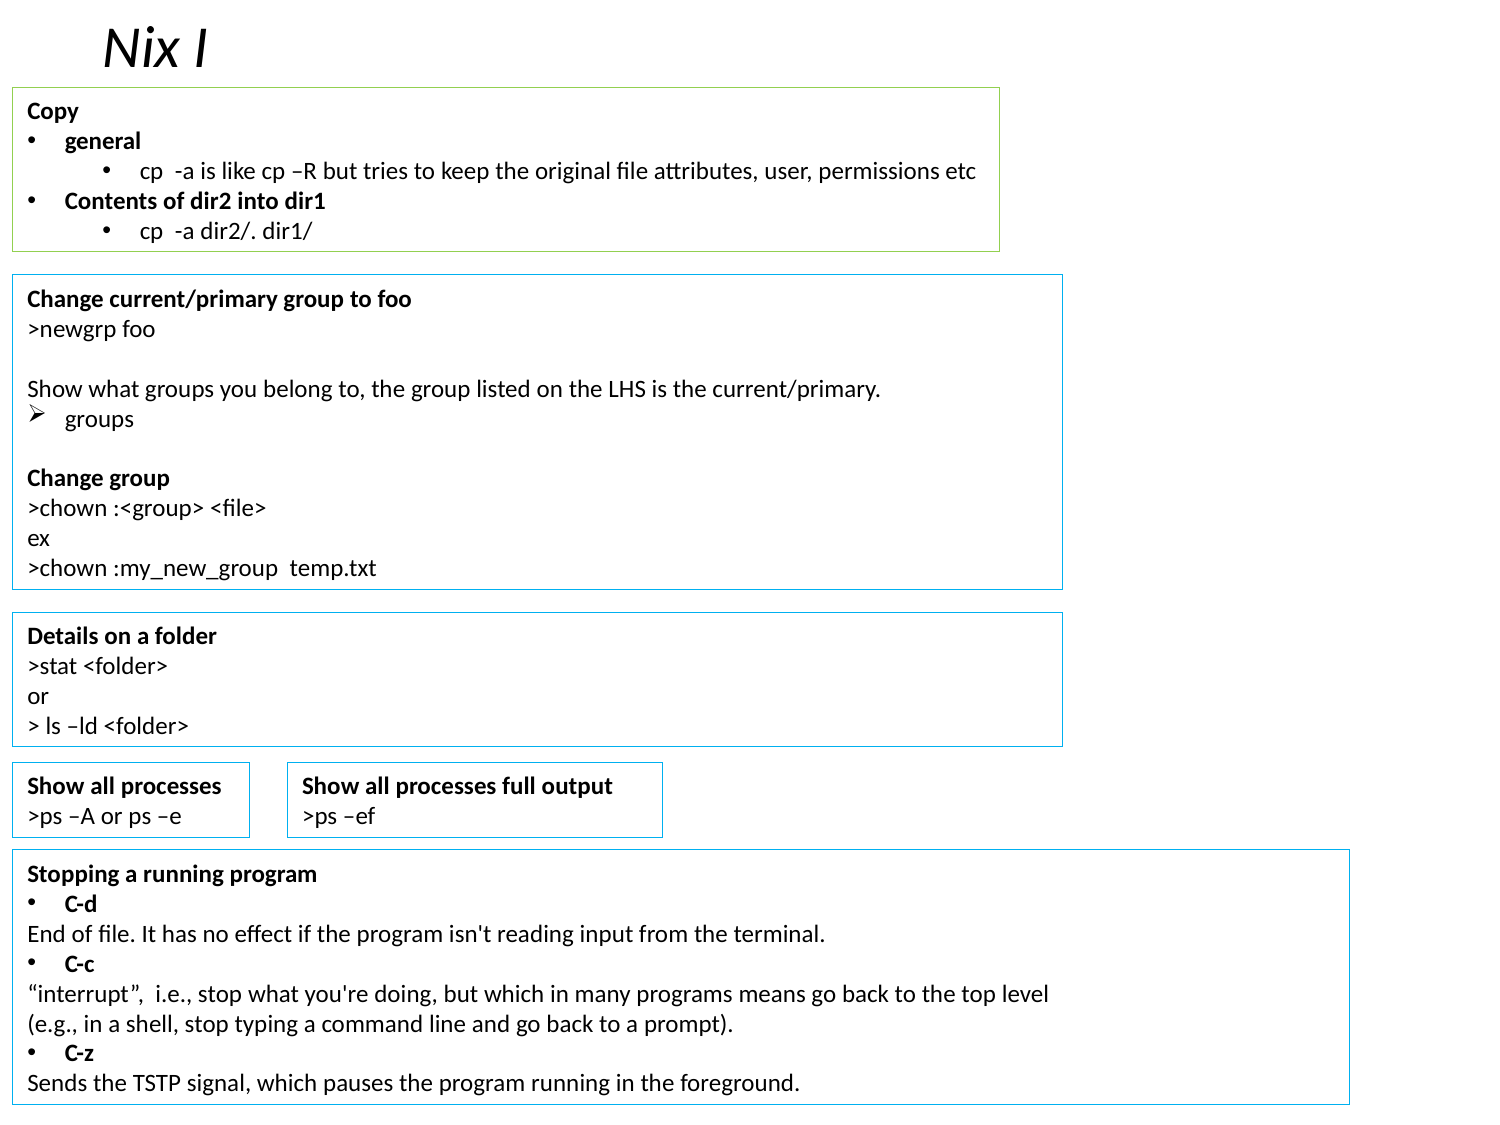

# Nix I
Copy
general
cp  -a is like cp –R but tries to keep the original file attributes, user, permissions etc
Contents of dir2 into dir1
cp  -a dir2/. dir1/
Change current/primary group to foo
>newgrp foo

Show what groups you belong to, the group listed on the LHS is the current/primary.
groups

Change group
>chown :<group> <file>
ex
>chown :my_new_group  temp.txt
Details on a folder
>stat <folder>
or
> ls –ld <folder>
Show all processes
>ps –A or ps –e
Show all processes full output
>ps –ef
Stopping a running program
C-d
End of file. It has no effect if the program isn't reading input from the terminal.
C-c
“interrupt”,  i.e., stop what you're doing, but which in many programs means go back to the top level
(e.g., in a shell, stop typing a command line and go back to a prompt).
C-z
Sends the TSTP signal, which pauses the program running in the foreground.